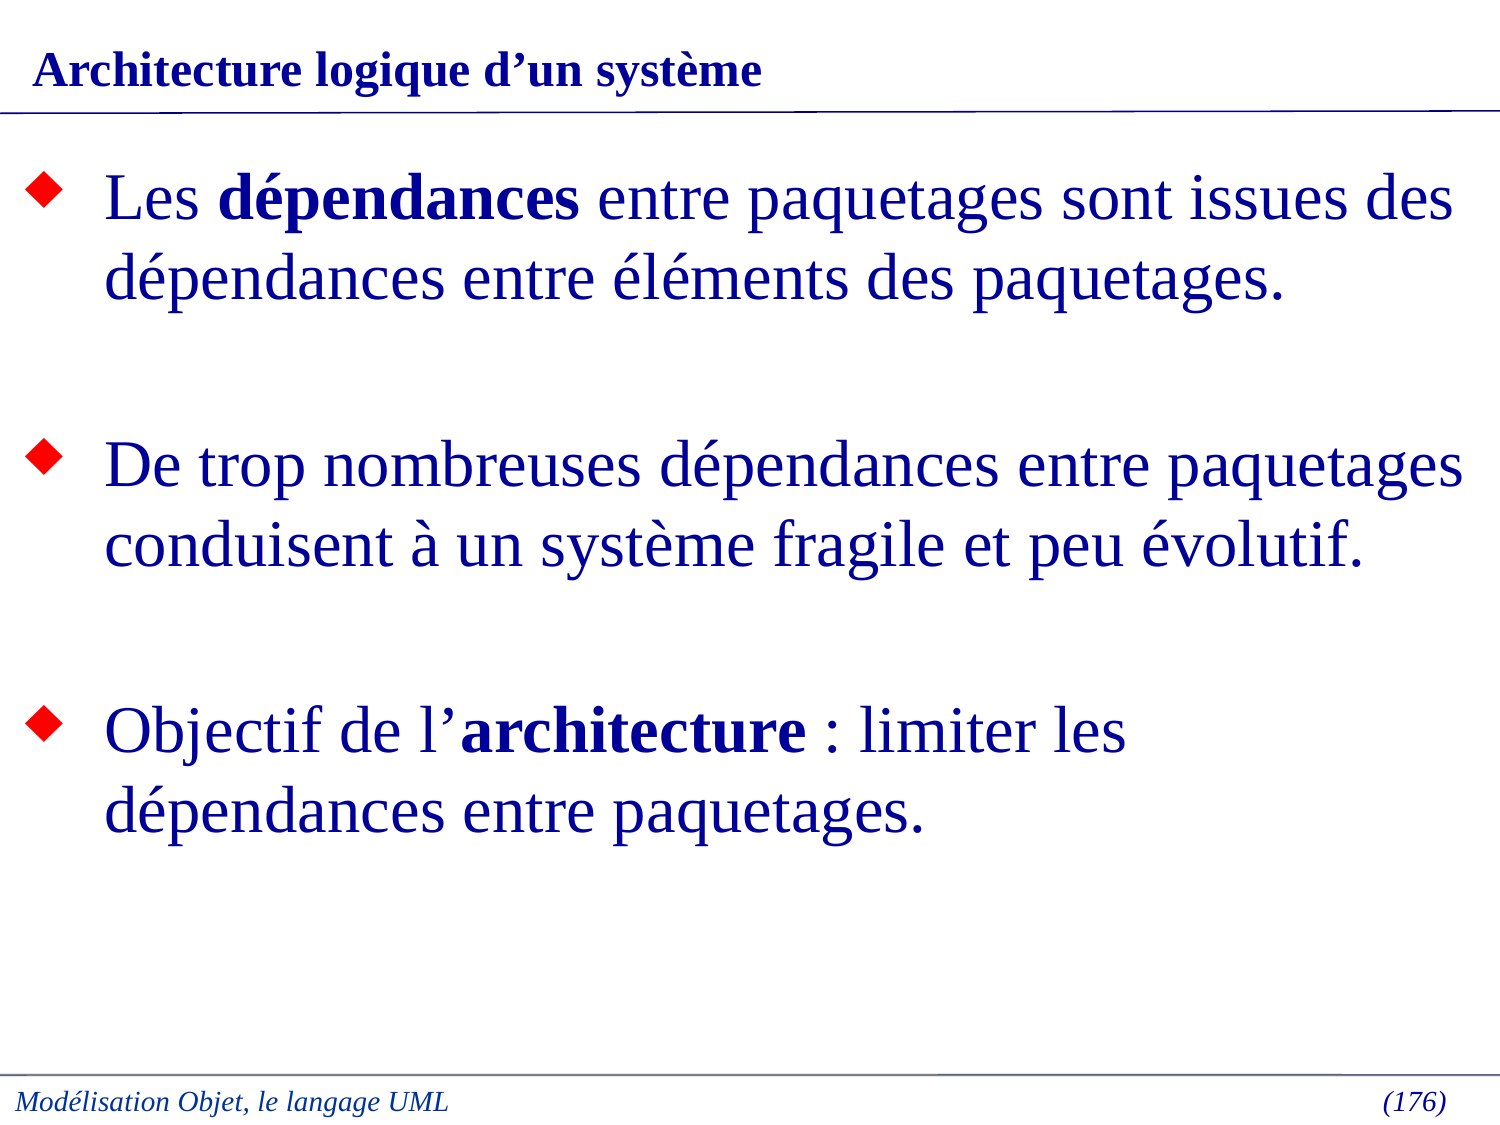

# Architecture logique d’un système
Les dépendances entre paquetages sont issues des dépendances entre éléments des paquetages.

De trop nombreuses dépendances entre paquetages conduisent à un système fragile et peu évolutif.

Objectif de l’architecture : limiter les dépendances entre paquetages.
Modélisation Objet, le langage UML
 (176)